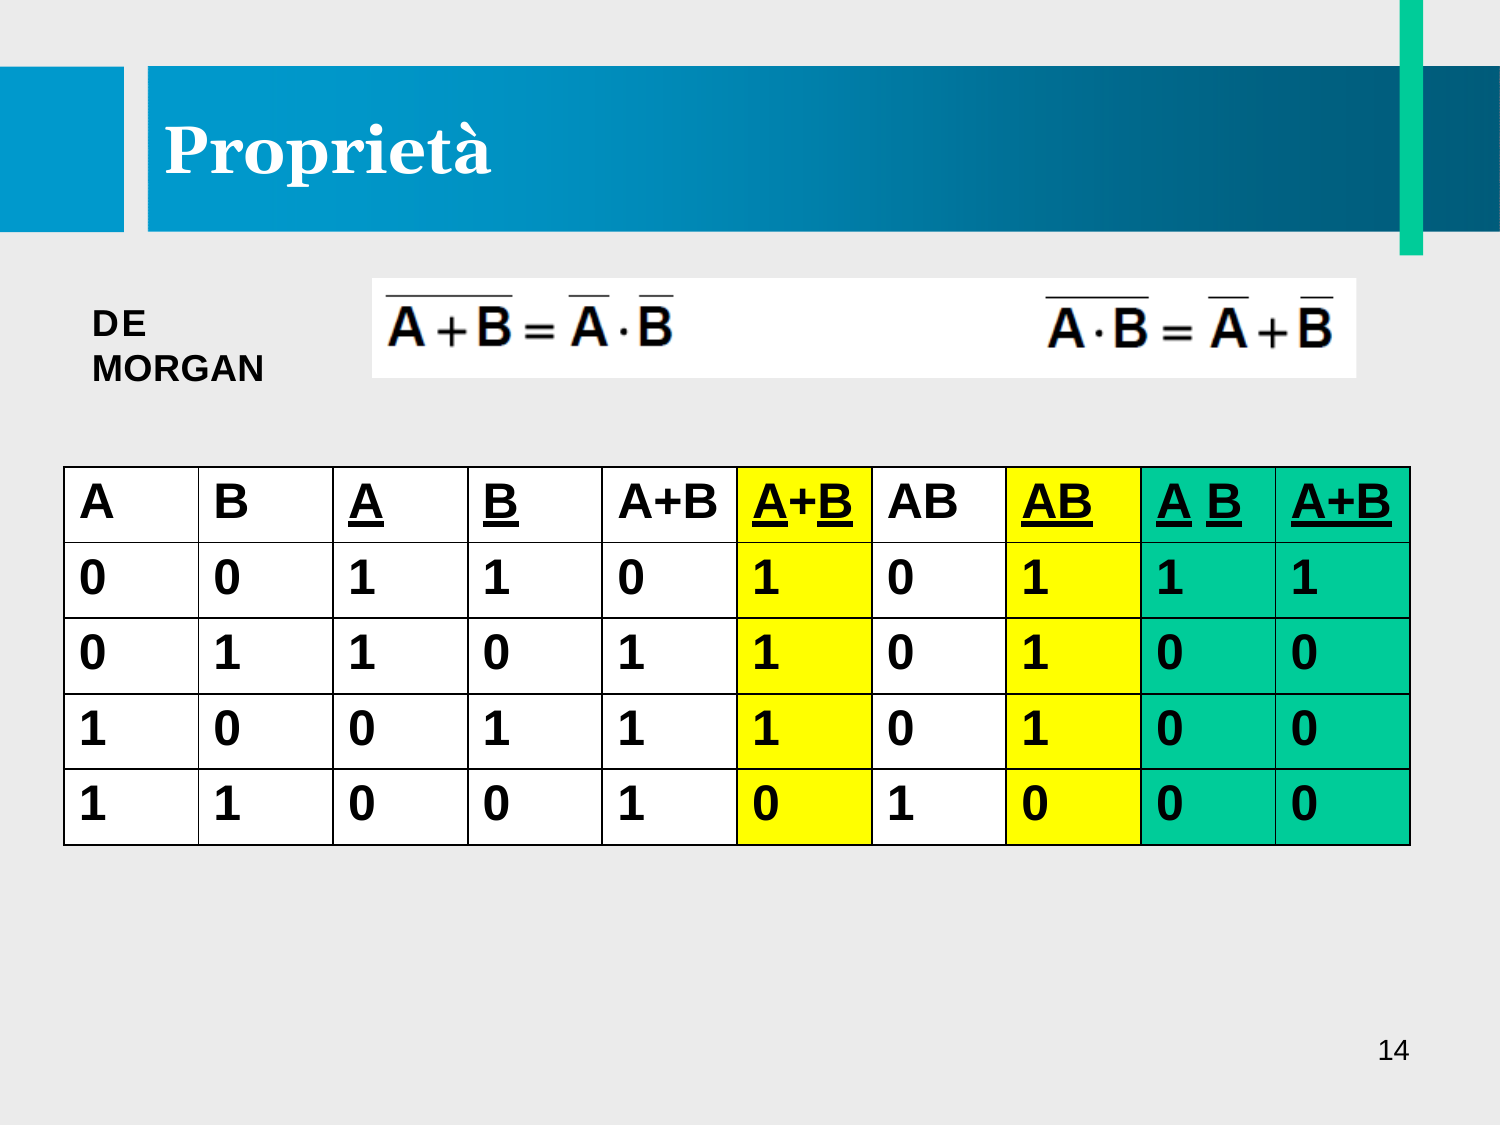

# Proprietà

DE MORGAN
| A | B | A | B | A+B | A+B | AB | AB | A B | A+B |
| --- | --- | --- | --- | --- | --- | --- | --- | --- | --- |
| 0 | 0 | 1 | 1 | 0 | 1 | 0 | 1 | 1 | 1 |
| 0 | 1 | 1 | 0 | 1 | 1 | 0 | 1 | 0 | 0 |
| 1 | 0 | 0 | 1 | 1 | 1 | 0 | 1 | 0 | 0 |
| 1 | 1 | 0 | 0 | 1 | 0 | 1 | 0 | 0 | 0 |
14